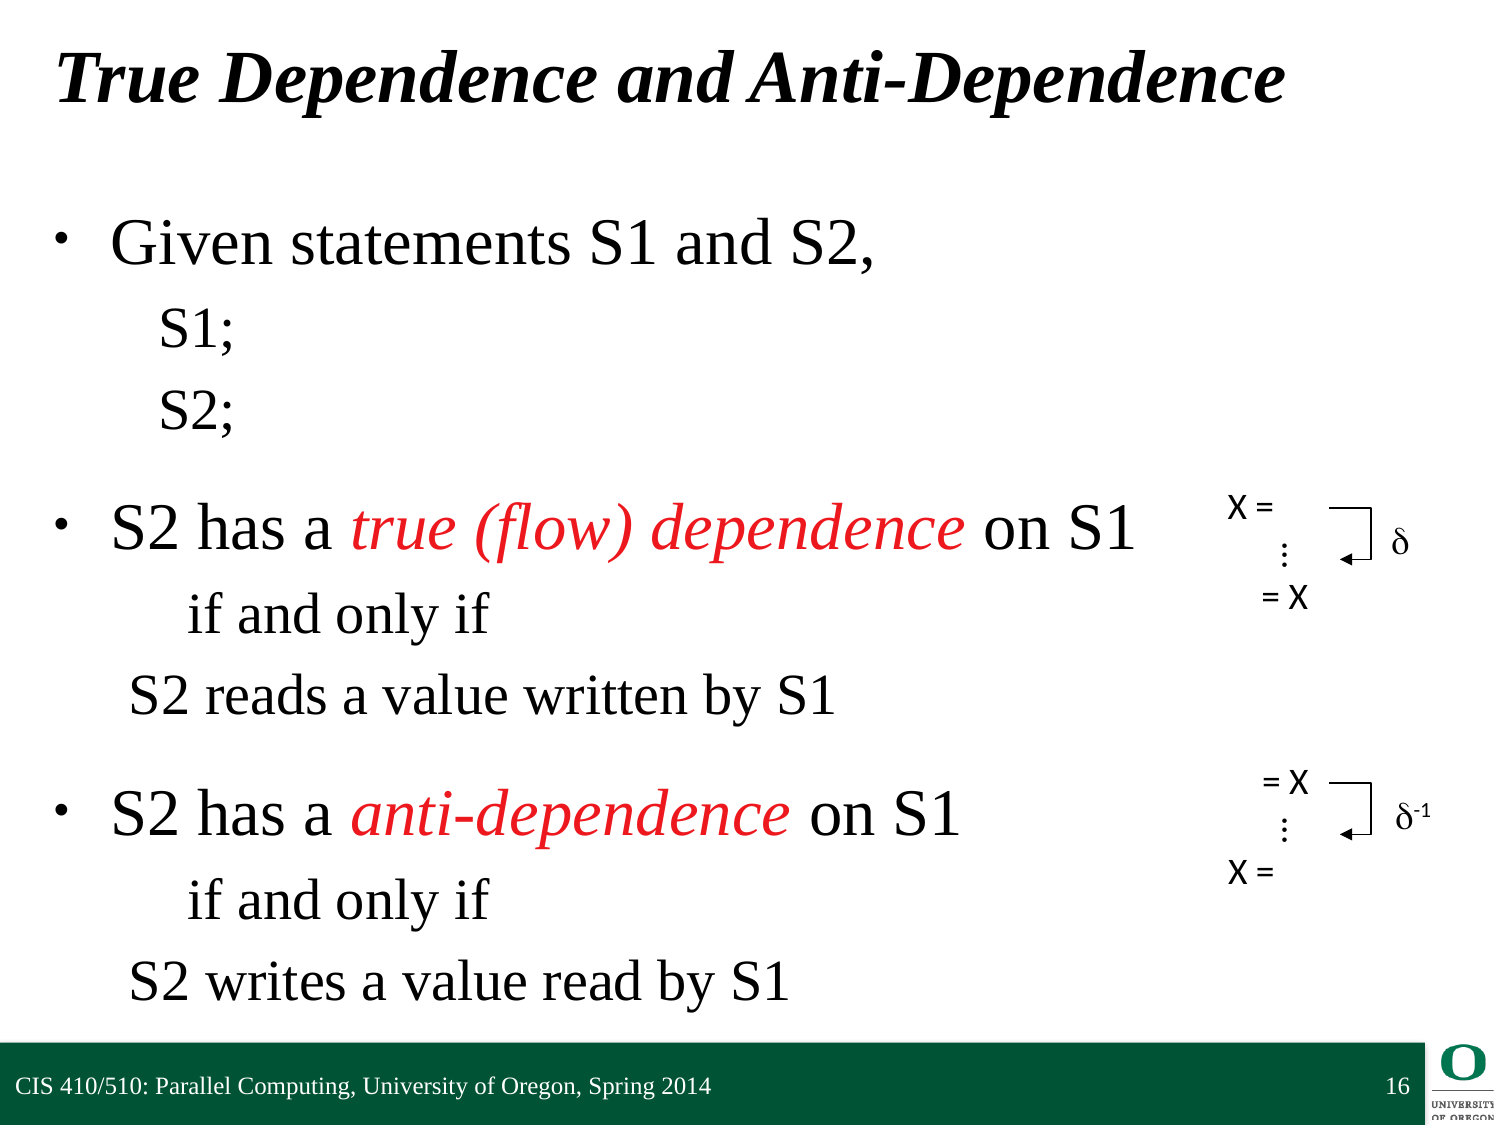

# True Dependence and Anti-Dependence
Given statements S1 and S2,
  S1;
  S2;

S2 has a true (flow) dependence on S1
    if and only if
S2 reads a value written by S1

S2 has a anti-dependence on S1
    if and only if
S2 writes a value read by S1
X =

    = X

δ
...
    = X

X =

δ-1
...
CIS 410/510: Parallel Computing, University of Oregon, Spring 2014
16